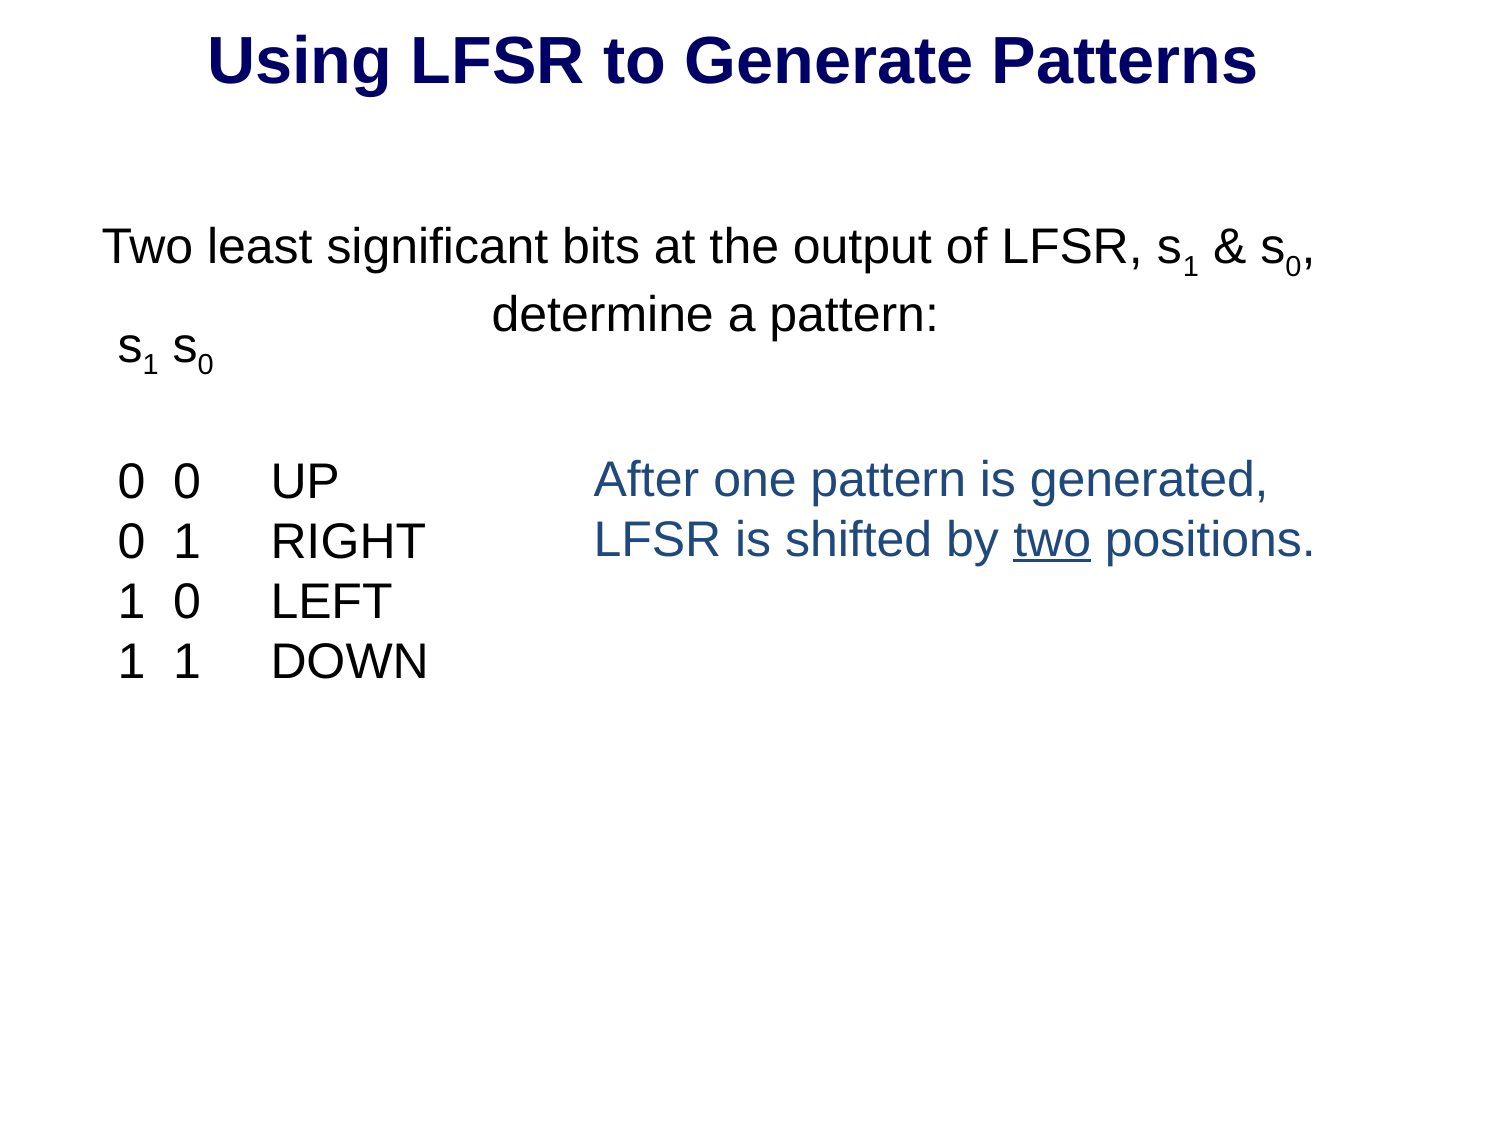

Using LFSR to Generate Patterns
Two least significant bits at the output of LFSR, s1 & s0,
determine a pattern:
s1 s0

0  0     UP
0  1     RIGHT
1  0     LEFT
1  1     DOWN
After one pattern is generated,
LFSR is shifted by two positions.